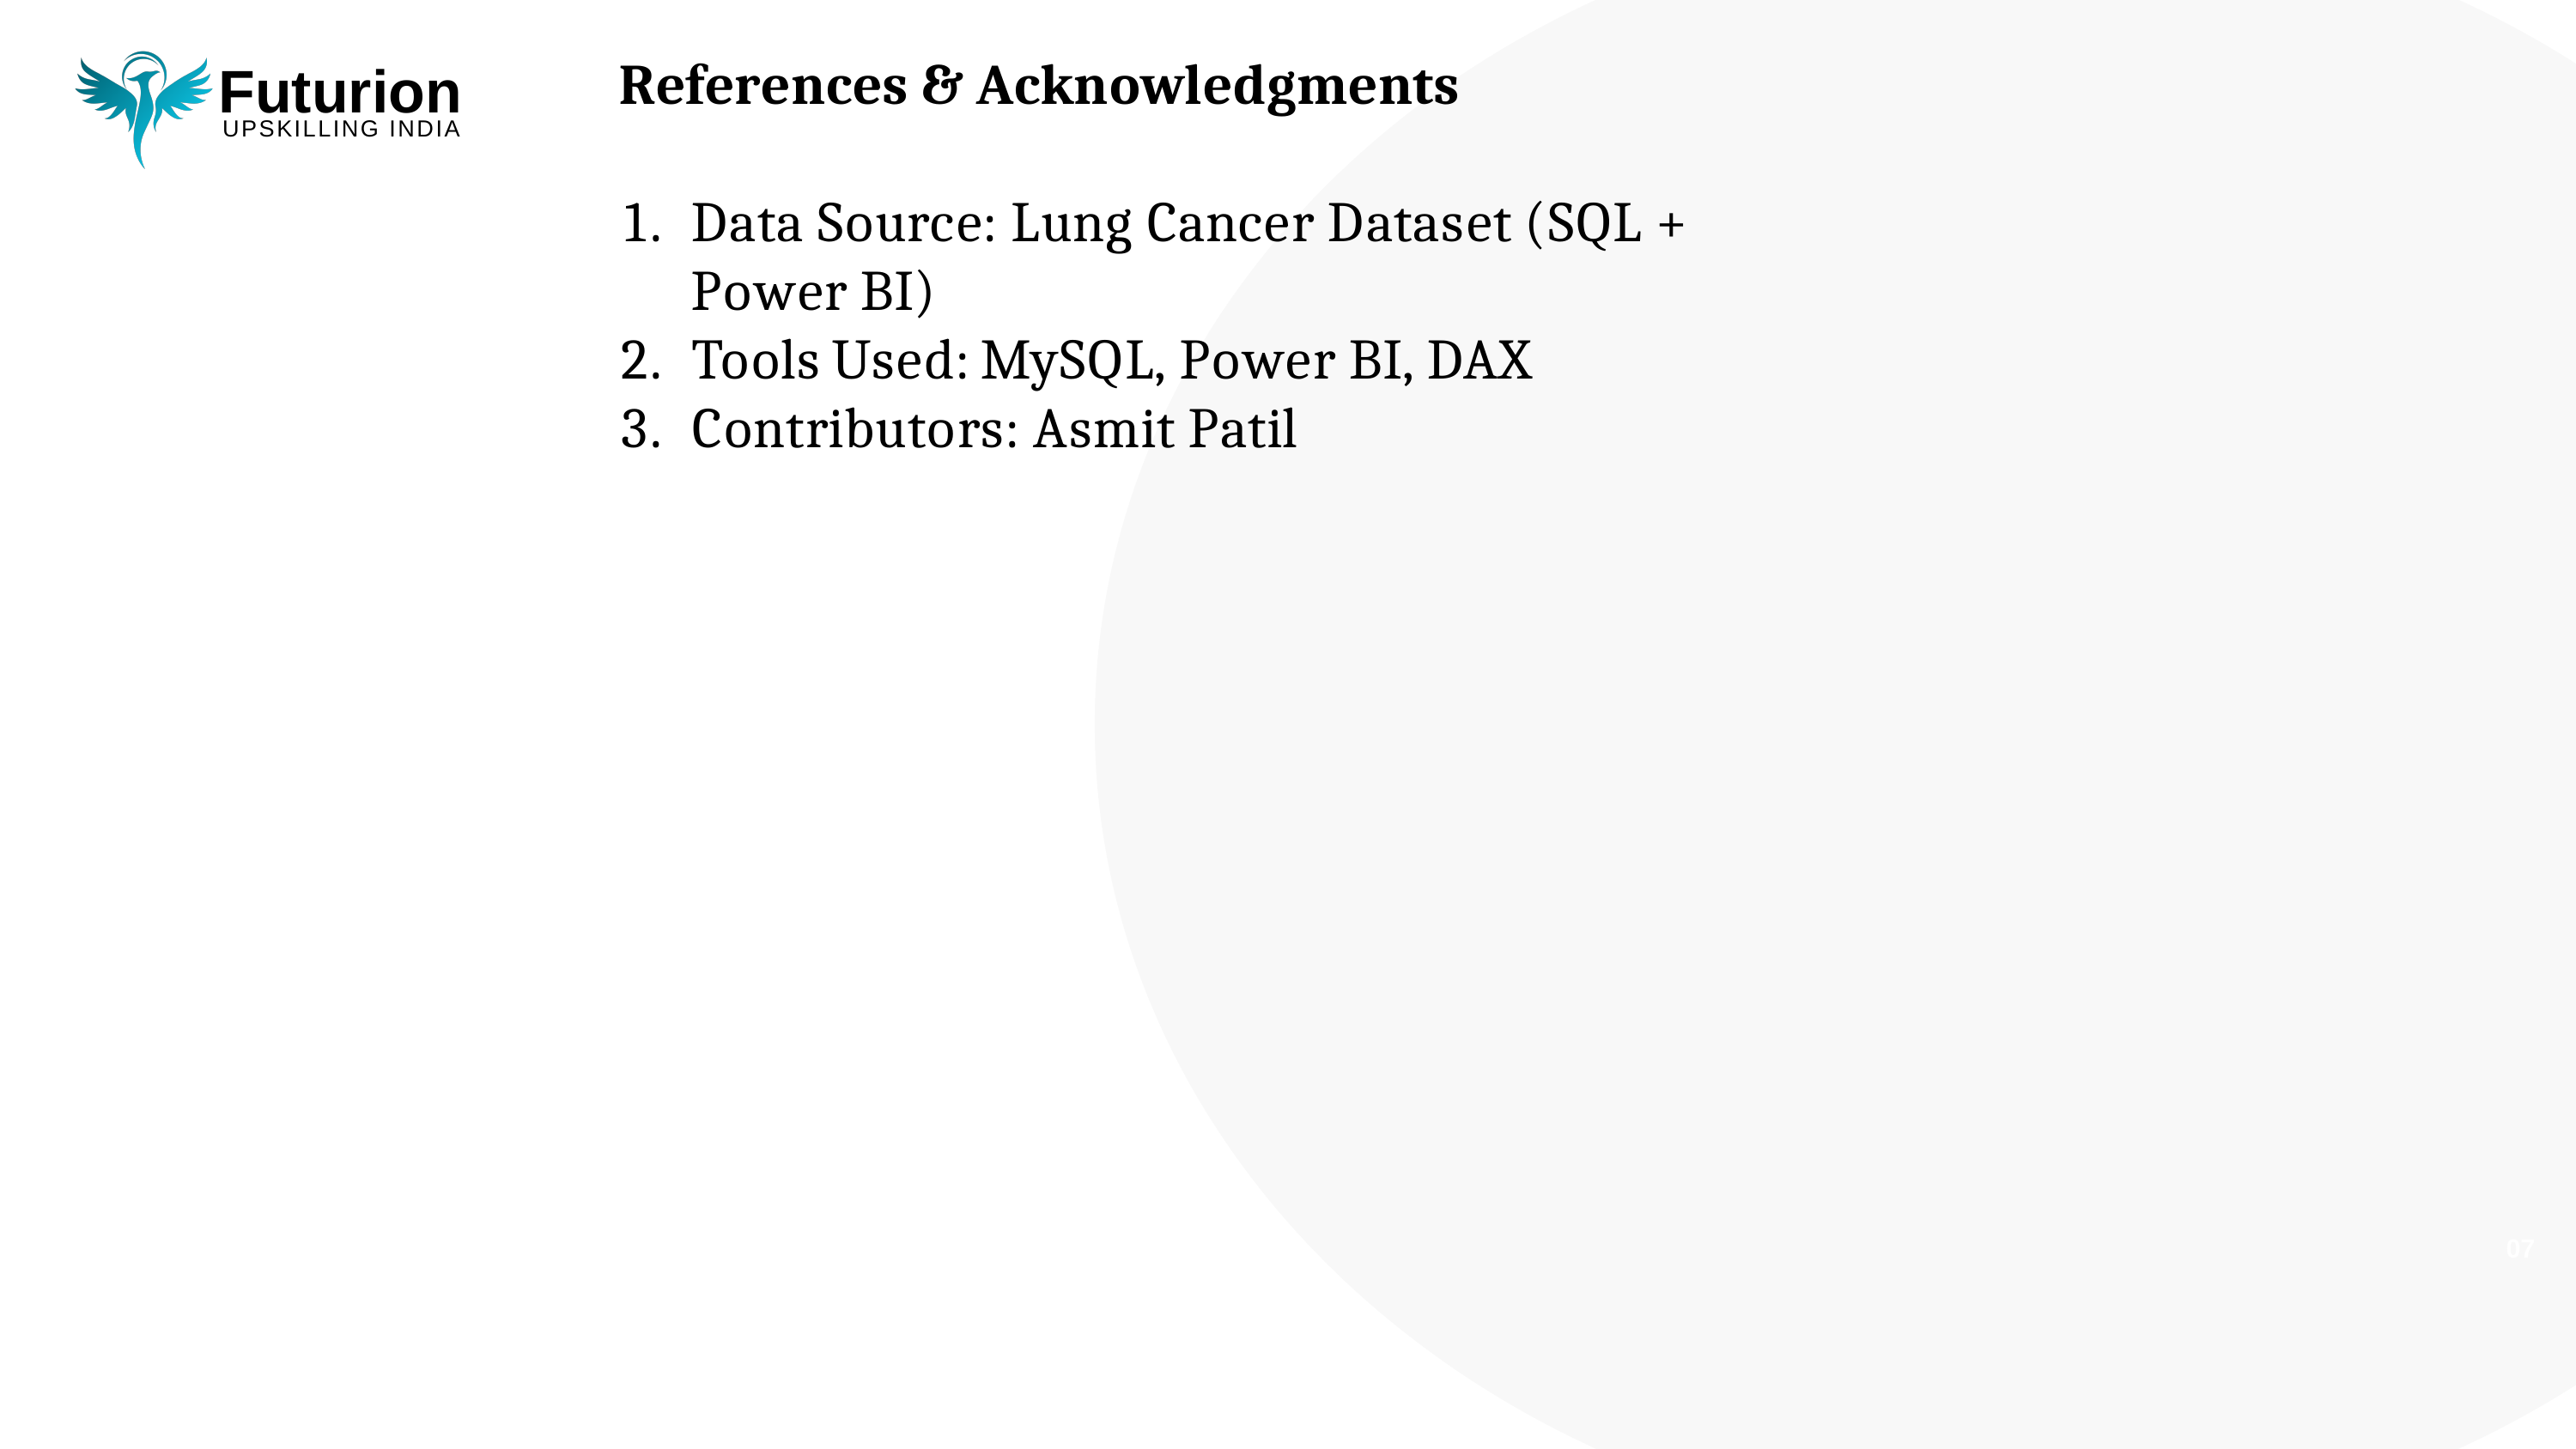

References & Acknowledgments

Data Source: Lung Cancer Dataset (SQL + Power BI)
Tools Used: MySQL, Power BI, DAX
Contributors: Asmit Patil

Futurion
UPSKILLING INDIA
07